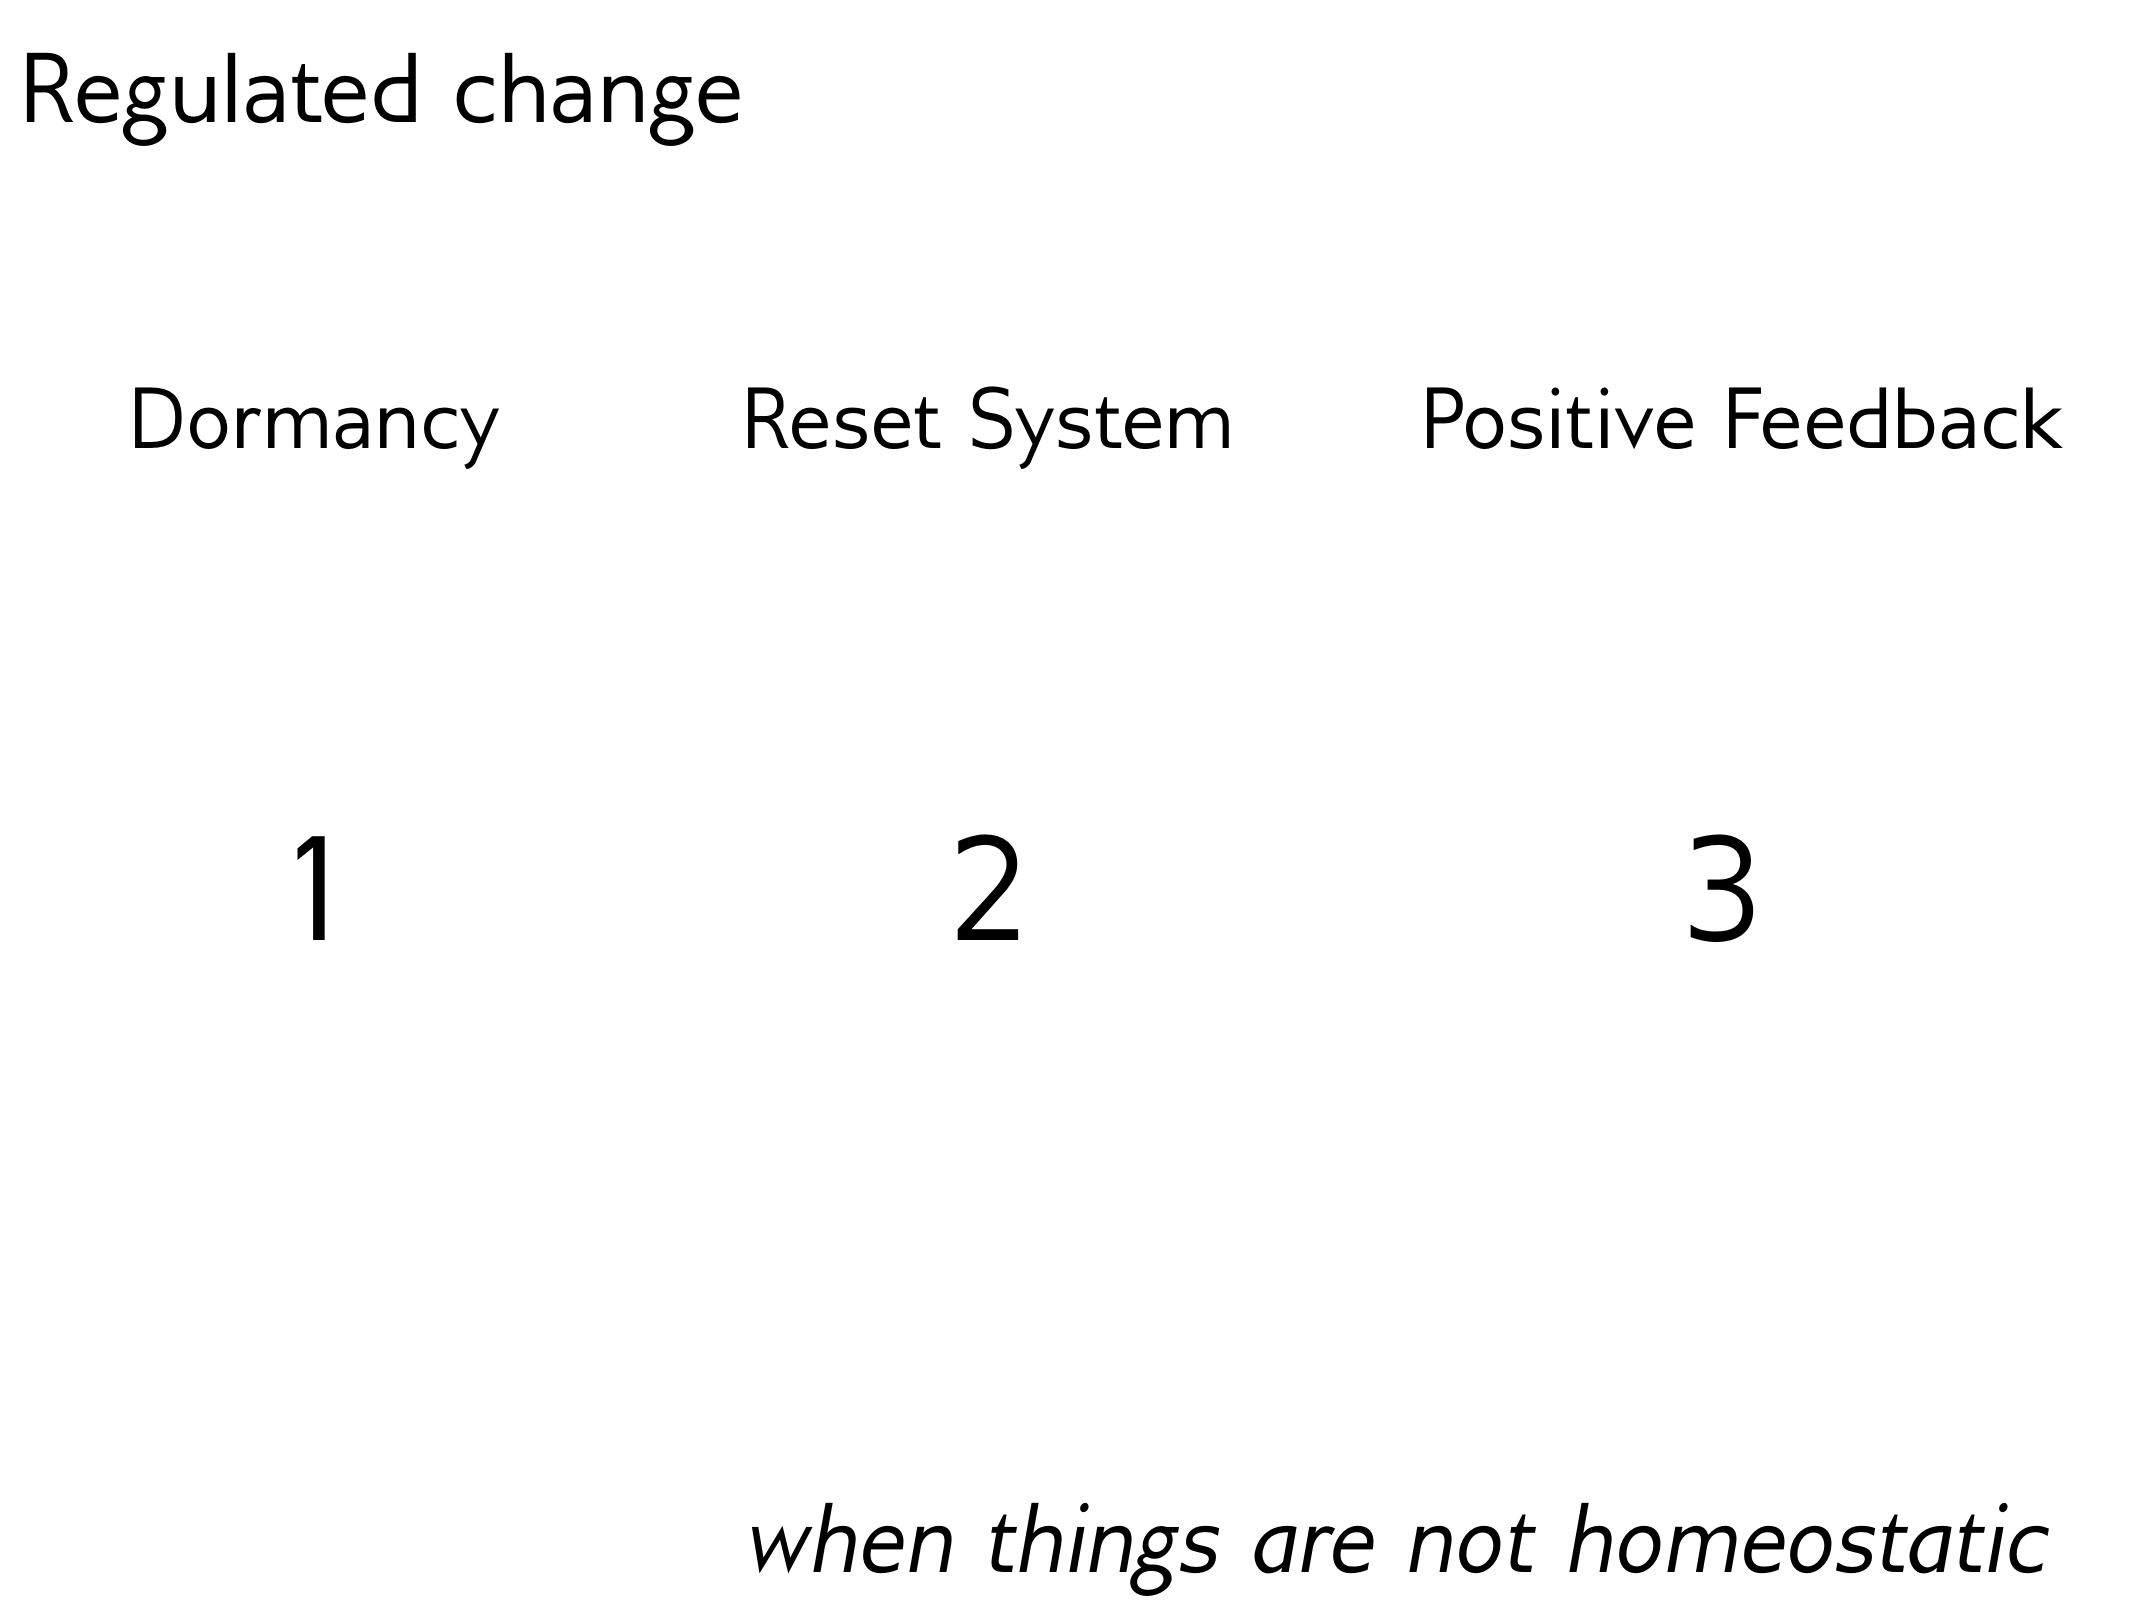

# Regulated change
Dormancy
Reset System
Positive Feedback
1
2
3
when things are not homeostatic
57